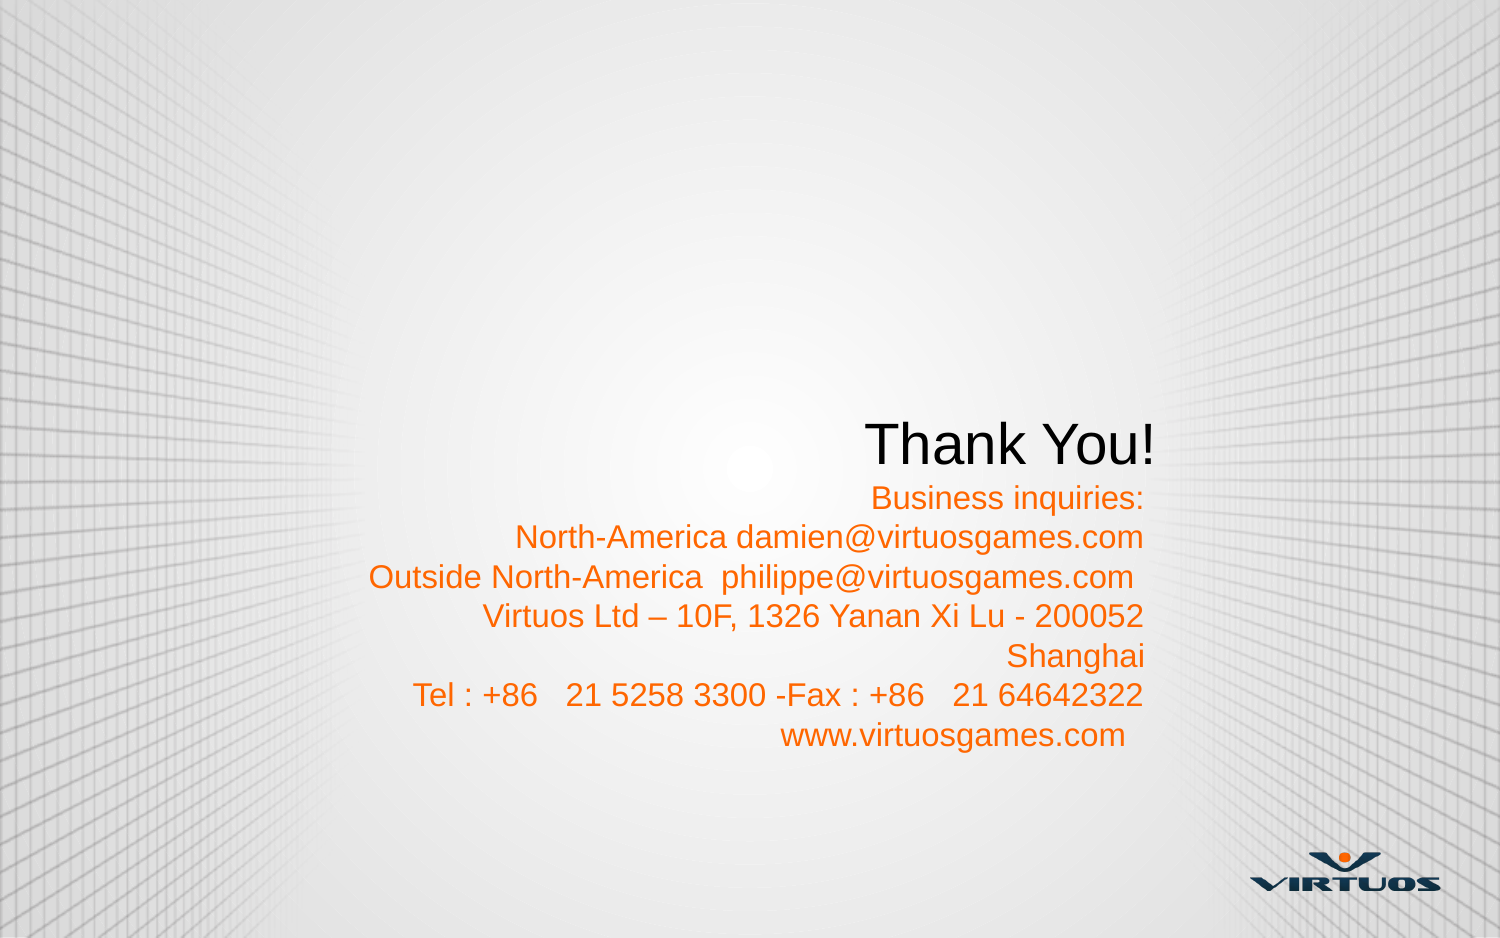

# Thank You!
Business inquiries:
North-America damien@virtuosgames.com
Outside North-America  philippe@virtuosgames.com
Virtuos Ltd – 10F, 1326 Yanan Xi Lu - 200052 Shanghai
Tel : +86   21 5258 3300 -Fax : +86   21 64642322
www.virtuosgames.com